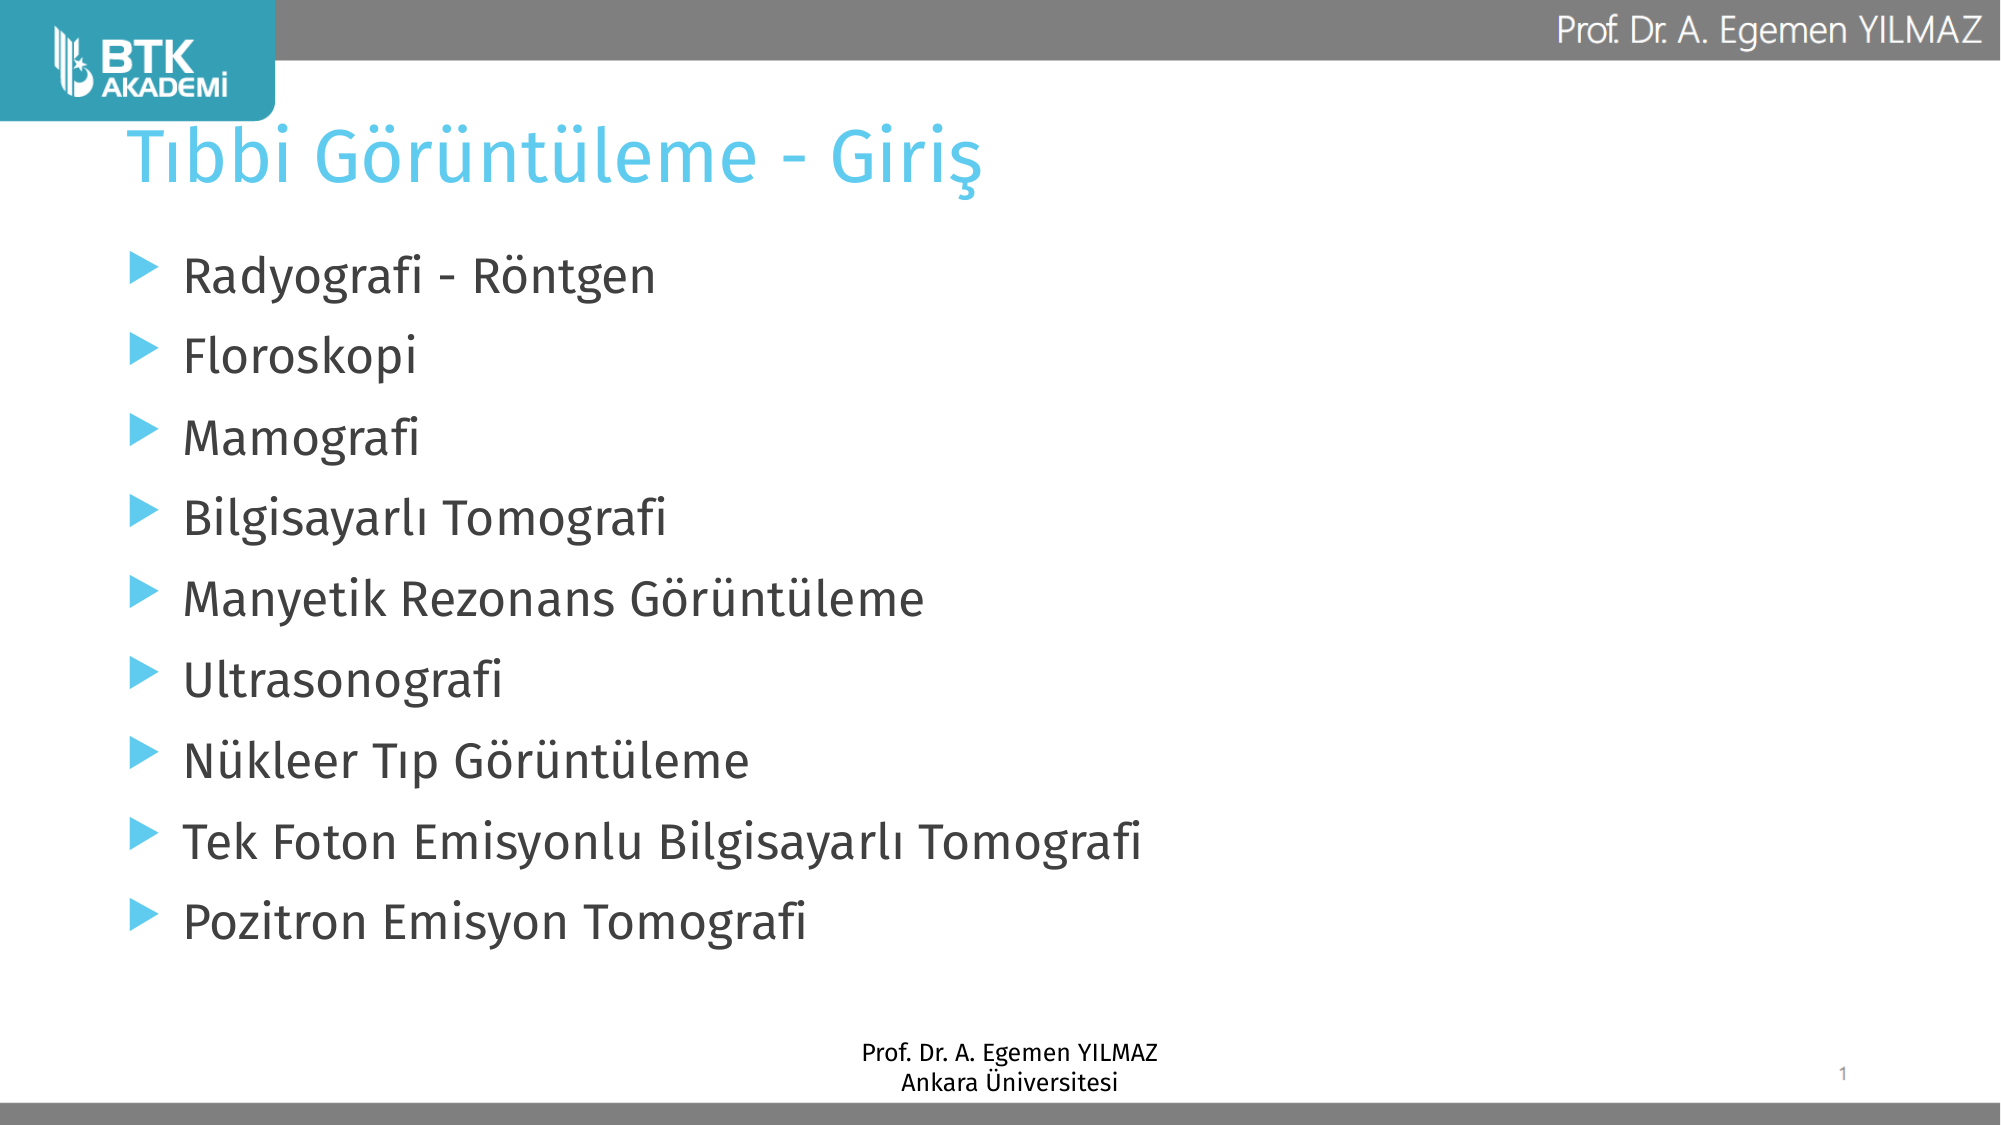

# Tıbbi Görüntüleme - Giriş
Radyografi - Röntgen
Floroskopi
Mamografi
Bilgisayarlı Tomografi
Manyetik Rezonans Görüntüleme
Ultrasonografi
Nükleer Tıp Görüntüleme
Tek Foton Emisyonlu Bilgisayarlı Tomografi
Pozitron Emisyon Tomografi

Prof. Dr. A. Egemen YILMAZ
Ankara Üniversitesi